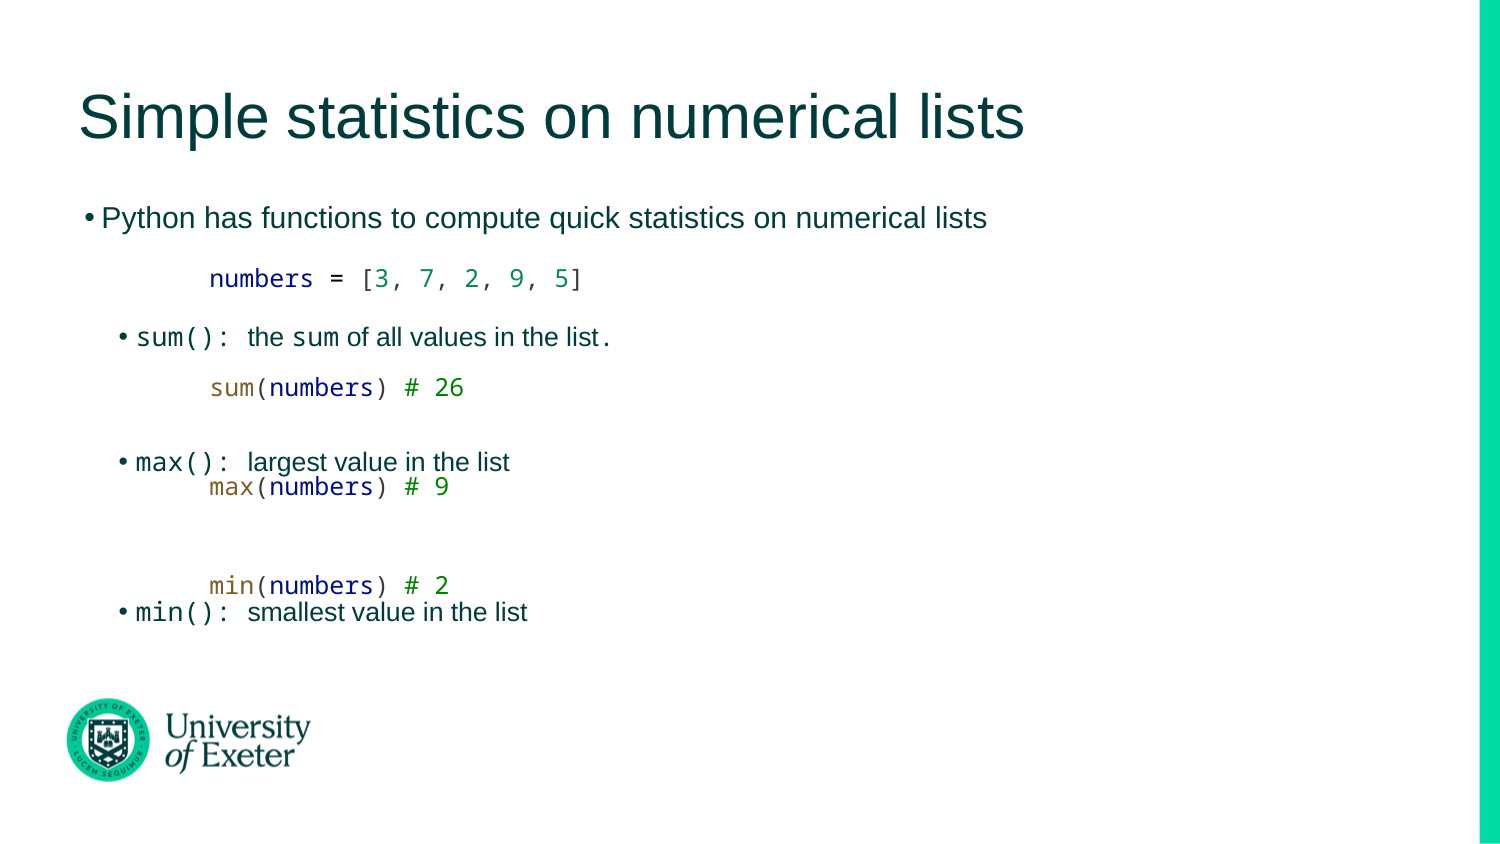

# Simple statistics on numerical lists
Python has functions to compute quick statistics on numerical lists

sum(): the sum of all values in the list.

max(): largest value in the list

min(): smallest value in the list
numbers = [3, 7, 2, 9, 5]
sum(numbers) # 26
max(numbers) # 9
min(numbers) # 2